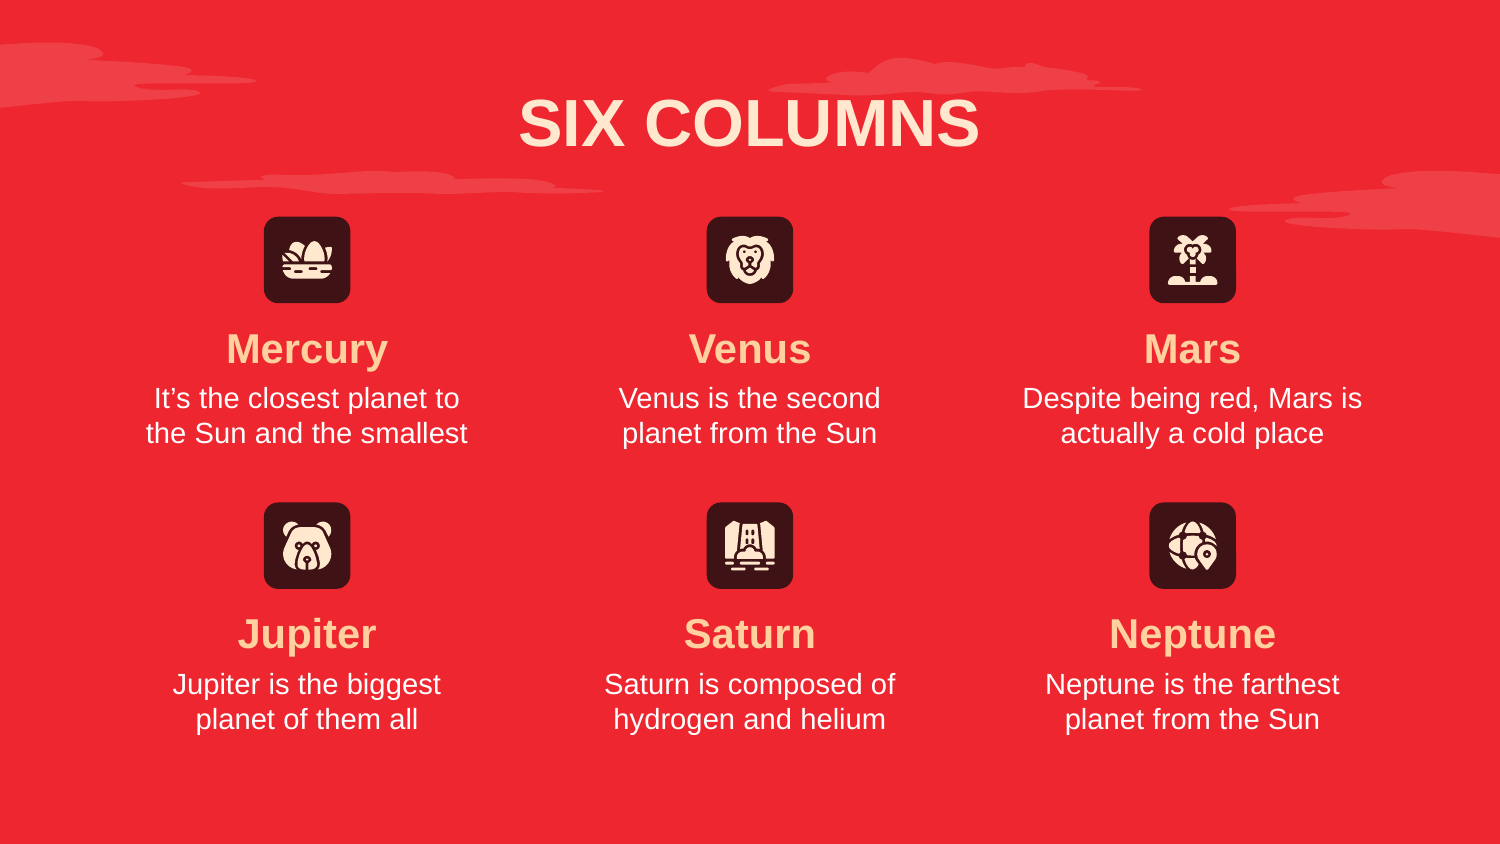

SIX COLUMNS

# Mercury
Venus
Mars
It’s the closest planet to the Sun and the smallest
Venus is the second planet from the Sun
Despite being red, Mars is actually a cold place

Jupiter
Saturn
Neptune
Jupiter is the biggest planet of them all
Saturn is composed of hydrogen and helium
Neptune is the farthest planet from the Sun